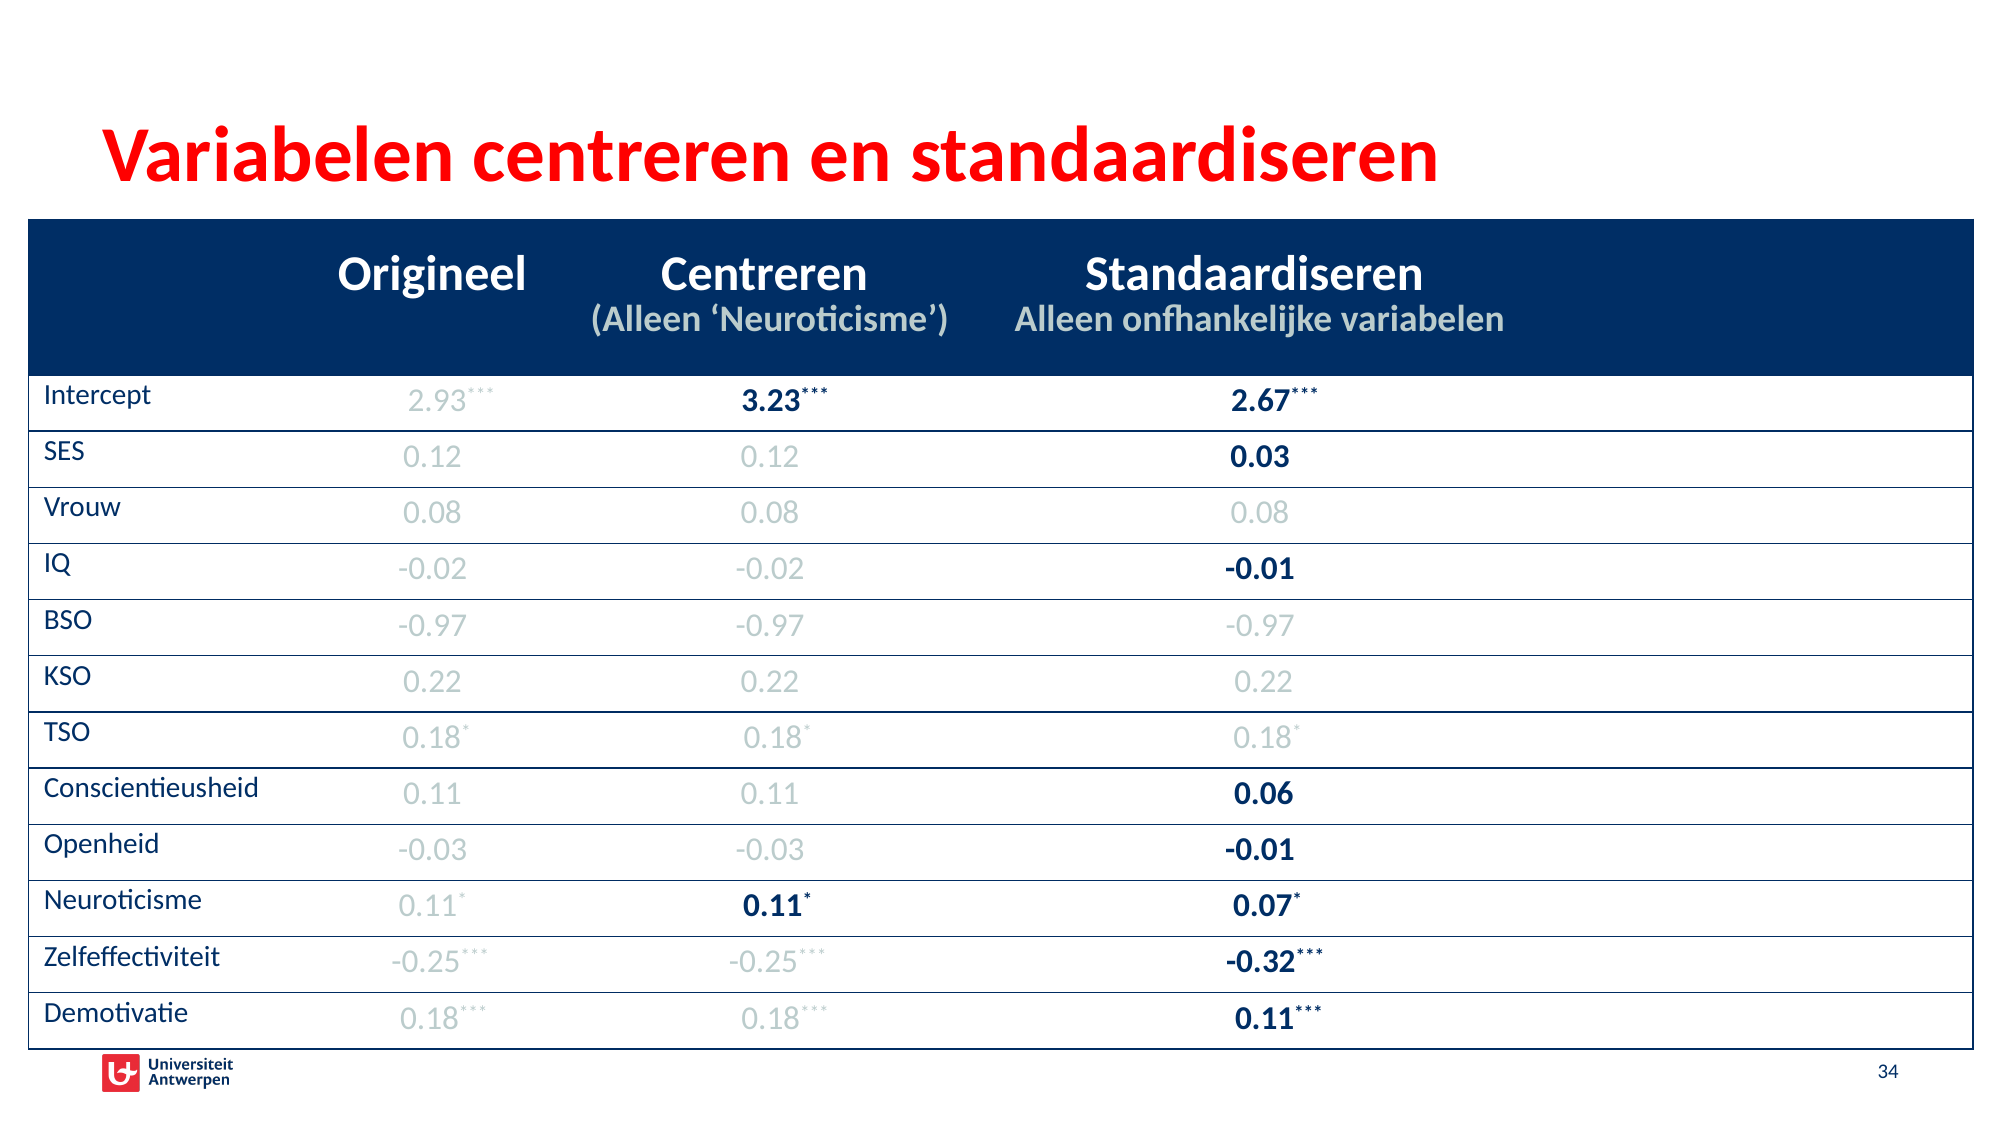

# Variabelen centreren en standaardiseren
|  | Origineel Cc | Centreren (Alleen ‘Neuroticisme’) | Standaardiseren Alleen onfhankelijke variabelen |  |
| --- | --- | --- | --- | --- |
| Intercept | 2.93\*\*\* | 3.23\*\*\* | 2.67\*\*\* |  |
| SES | 0.12 | 0.12 | 0.03 |  |
| Vrouw | 0.08 | 0.08 | 0.08 |  |
| IQ | -0.02 | -0.02 | -0.01 |  |
| BSO | -0.97 | -0.97 | -0.97 |  |
| KSO | 0.22 | 0.22 | 0.22 |  |
| TSO | 0.18\* | 0.18\* | 0.18\* |  |
| Conscientieusheid | 0.11 | 0.11 | 0.06 |  |
| Openheid | -0.03 | -0.03 | -0.01 |  |
| Neuroticisme | 0.11\* | 0.11\* | 0.07\* |  |
| Zelfeffectiviteit | -0.25\*\*\* | -0.25\*\*\* | -0.32\*\*\* |  |
| Demotivatie | 0.18\*\*\* | 0.18\*\*\* | 0.11\*\*\* |  |
34